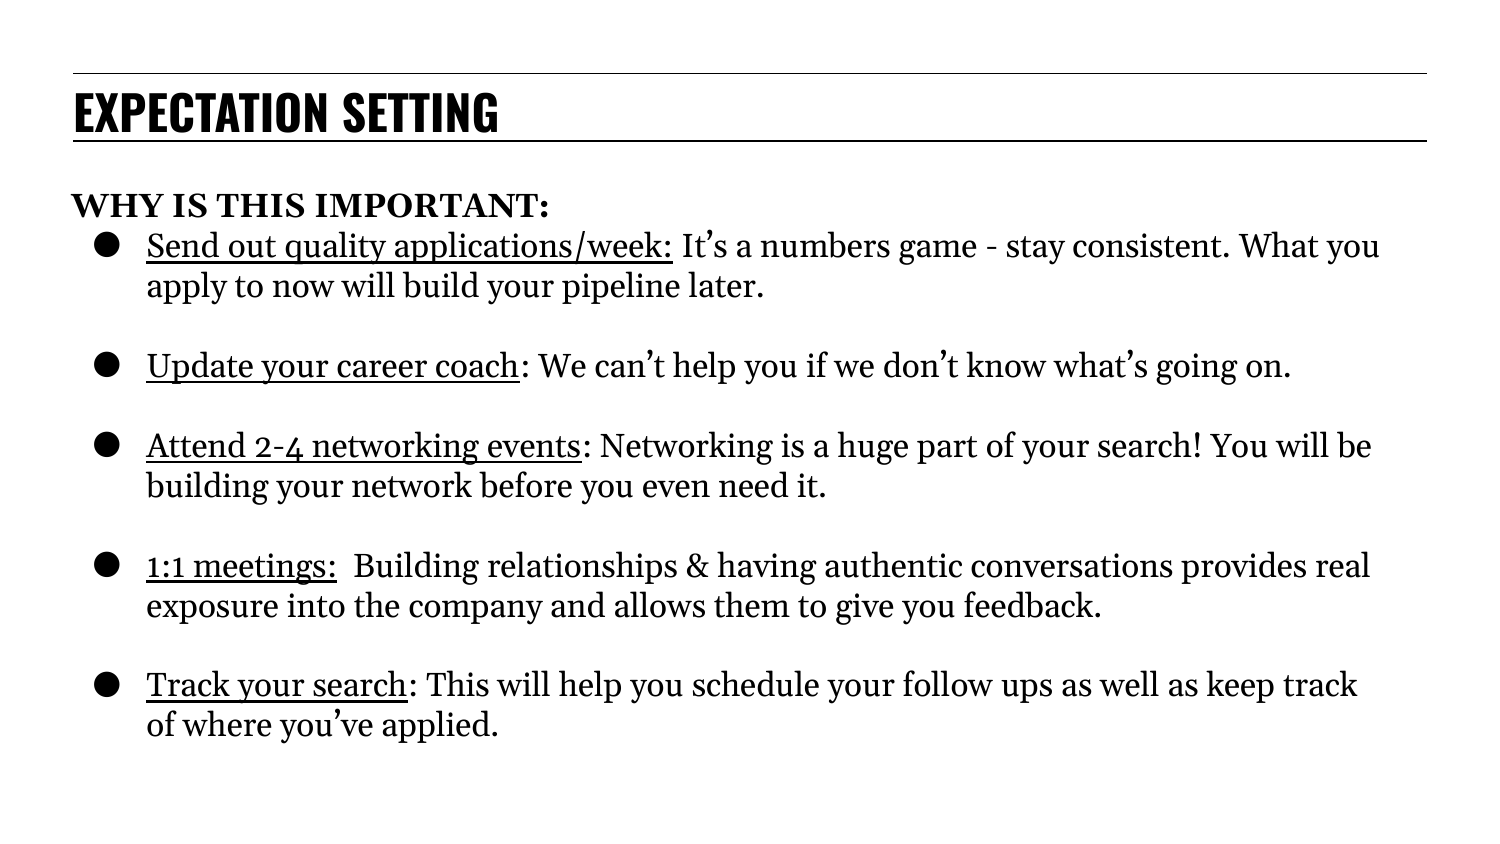

EXPECTATION SETTING
WHY IS THIS IMPORTANT:
Send out quality applications/week: It’s a numbers game - stay consistent. What you apply to now will build your pipeline later.
Update your career coach: We can’t help you if we don’t know what’s going on.

Attend 2-4 networking events: Networking is a huge part of your search! You will be building your network before you even need it.
1:1 meetings:  Building relationships & having authentic conversations provides real exposure into the company and allows them to give you feedback.
Track your search: This will help you schedule your follow ups as well as keep track of where you’ve applied.